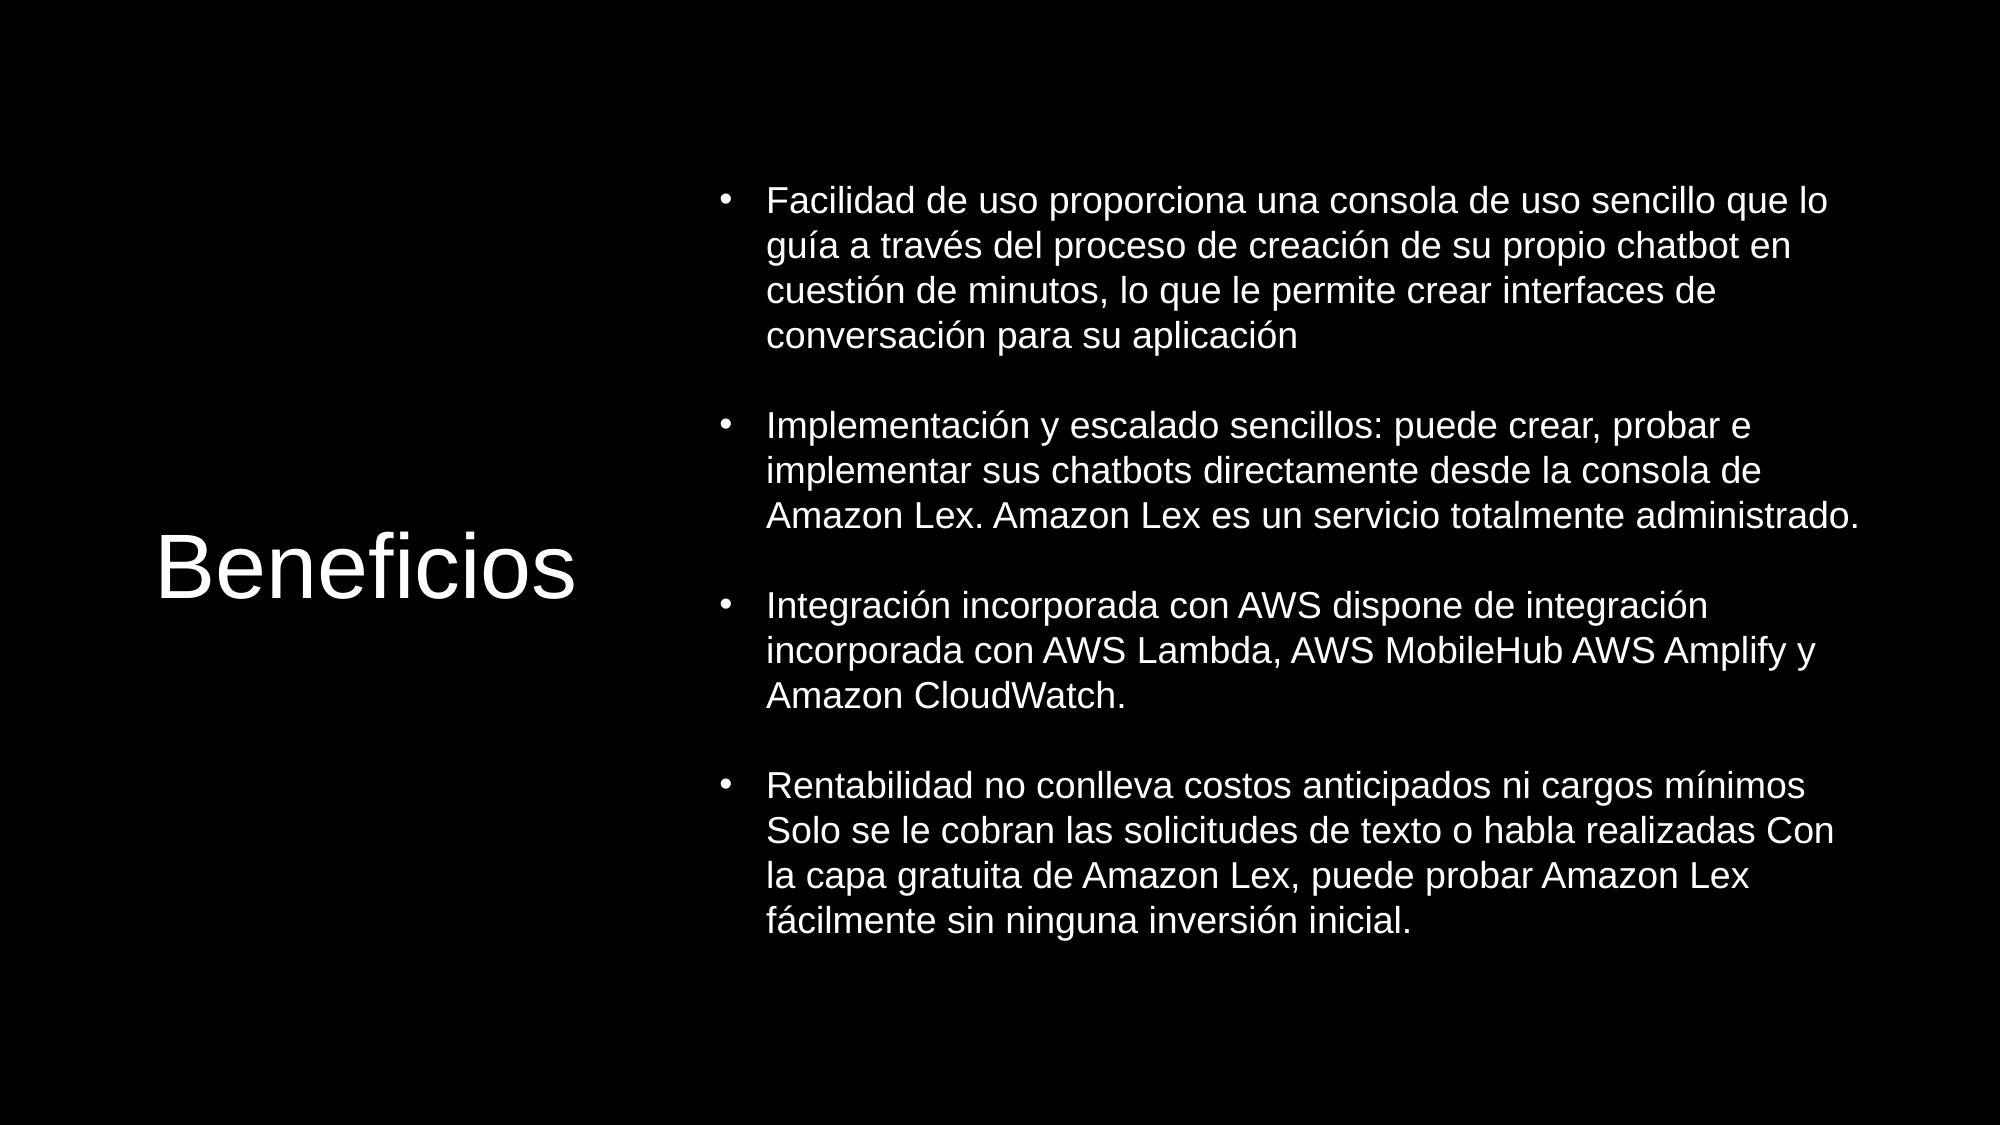

Facilidad de uso proporciona una consola de uso sencillo que lo guía a través del proceso de creación de su propio chatbot en cuestión de minutos, lo que le permite crear interfaces de conversación para su aplicación

Implementación y escalado sencillos: puede crear, probar e implementar sus chatbots directamente desde la consola de Amazon Lex. Amazon Lex es un servicio totalmente administrado.

Integración incorporada con AWS dispone de integración incorporada con AWS Lambda, AWS MobileHub AWS Amplify y Amazon CloudWatch.

Rentabilidad no conlleva costos anticipados ni cargos mínimos Solo se le cobran las solicitudes de texto o habla realizadas Con la capa gratuita de Amazon Lex, puede probar Amazon Lex fácilmente sin ninguna inversión inicial.
Beneficios